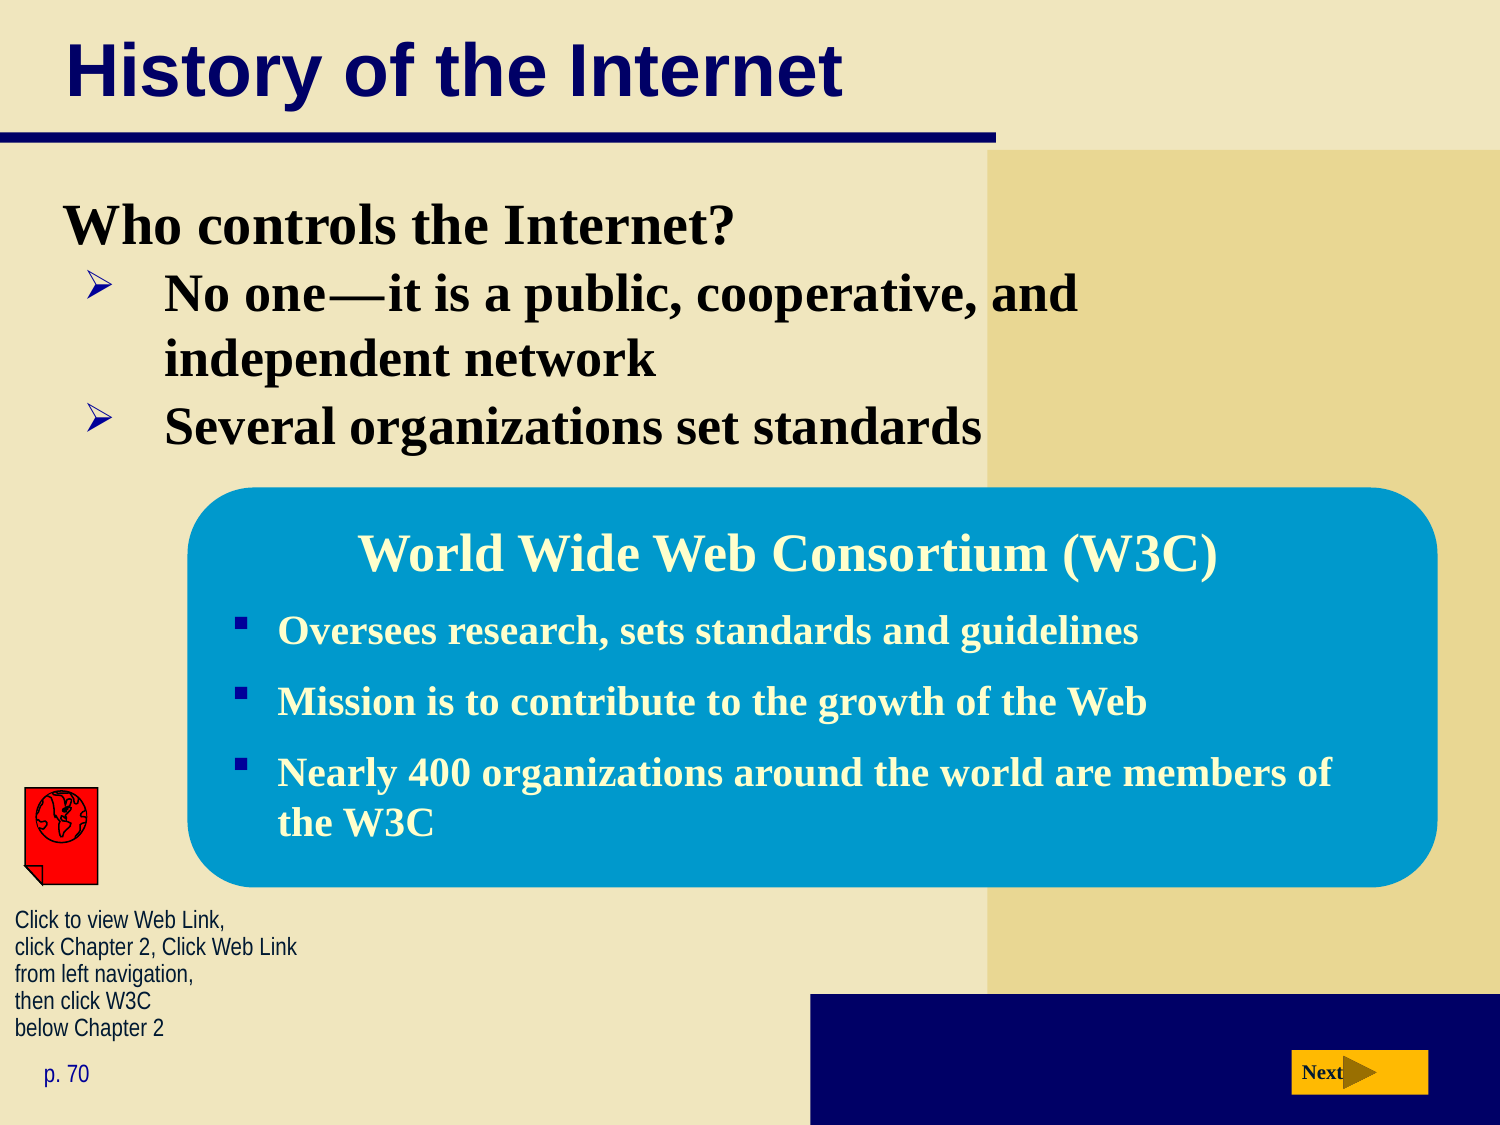

# History of the Internet
Who controls the Internet?
No onec—cit is a public, cooperative, and
independent network
Several organizations set standards

World Wide Web Consortium (W3C)
Oversees research, sets standards and guidelines
Mission is to contribute to the growth of the Web
Nearly 400 organizations around the world are members of the W3C

Click to view Web Link,
click Chapter 2, Click Web Link
from left navigation,
then click W3C
below Chapter 2
p. 70

Next